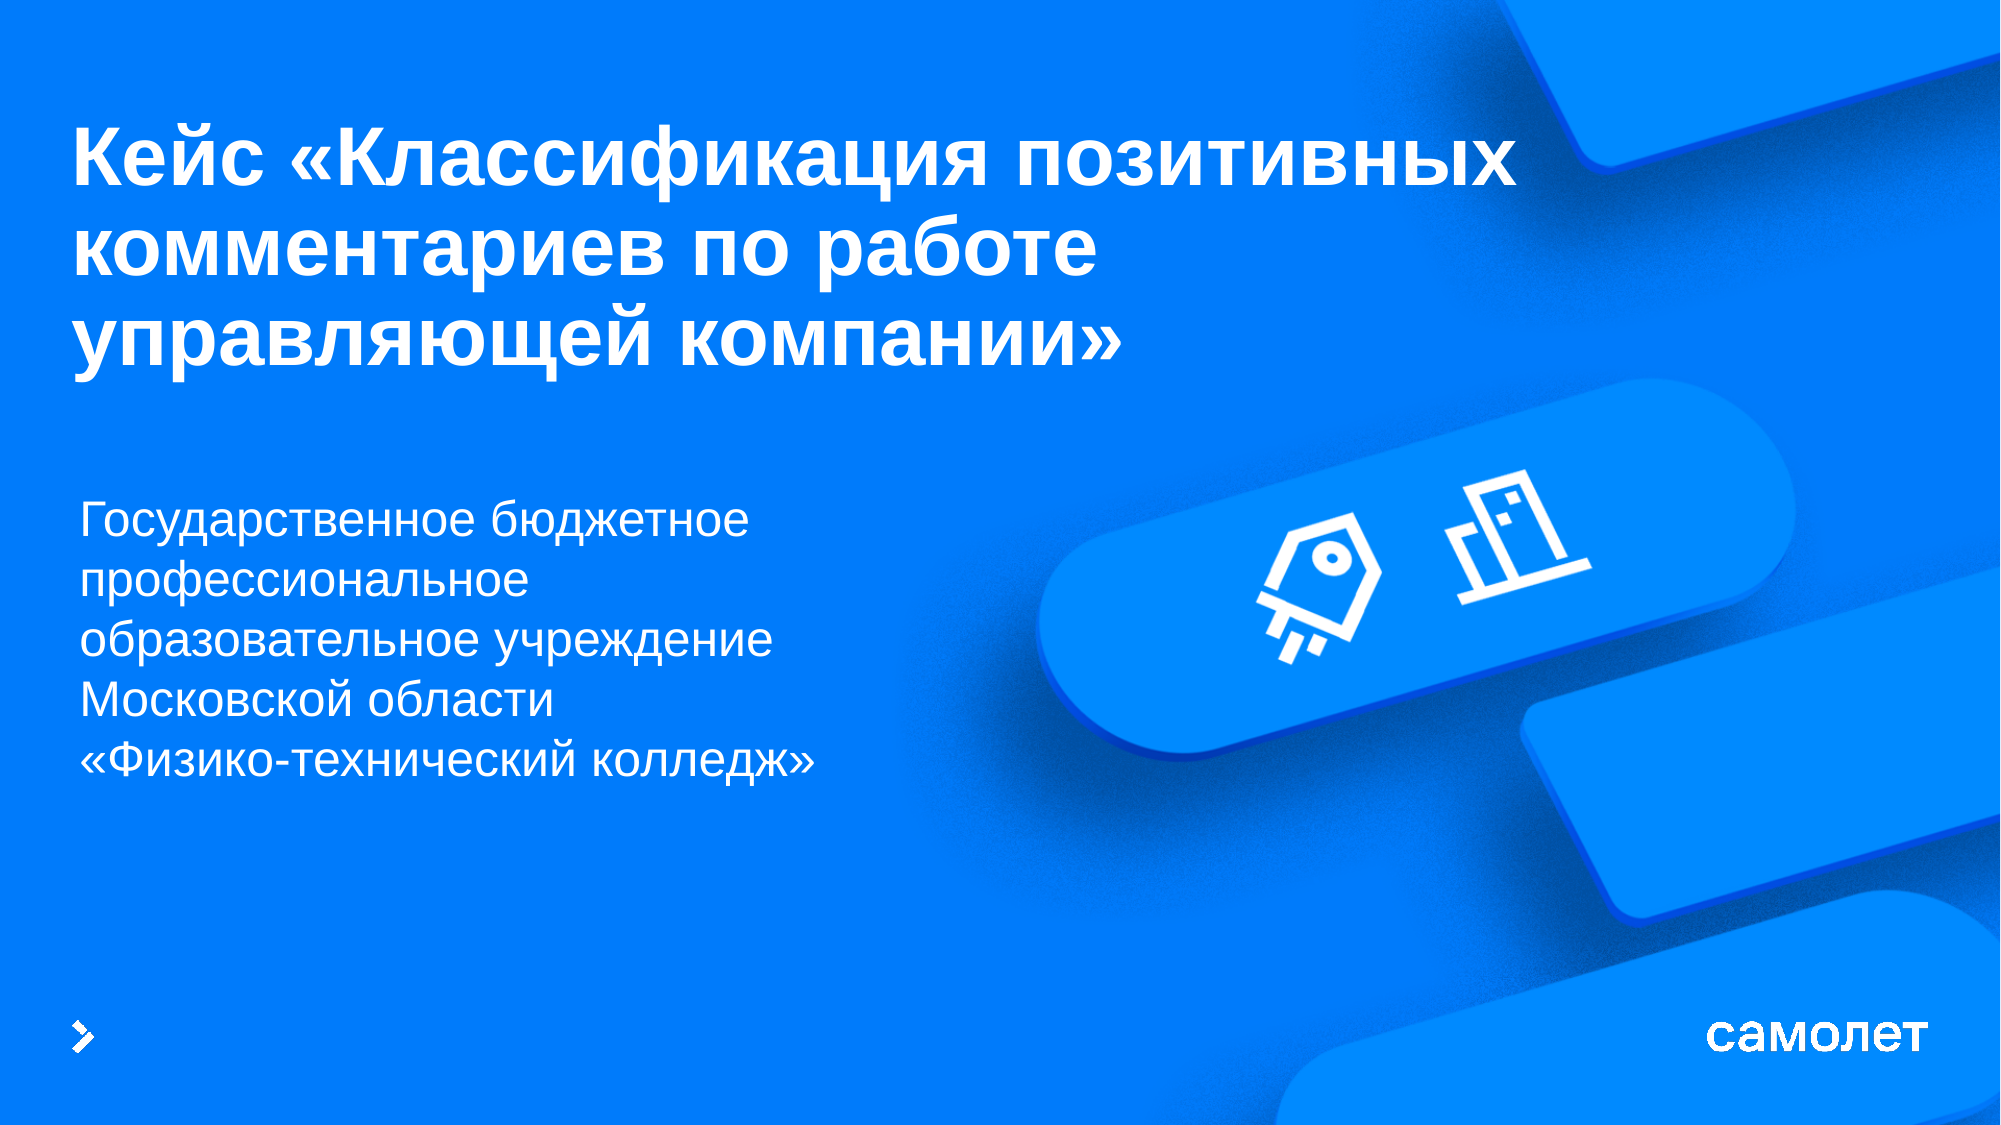

# Кейс «Классификация позитивных комментариев по работе управляющей компании»
Государственное бюджетное профессиональное
образовательное учреждение Московской области
«Физико-технический колледж»